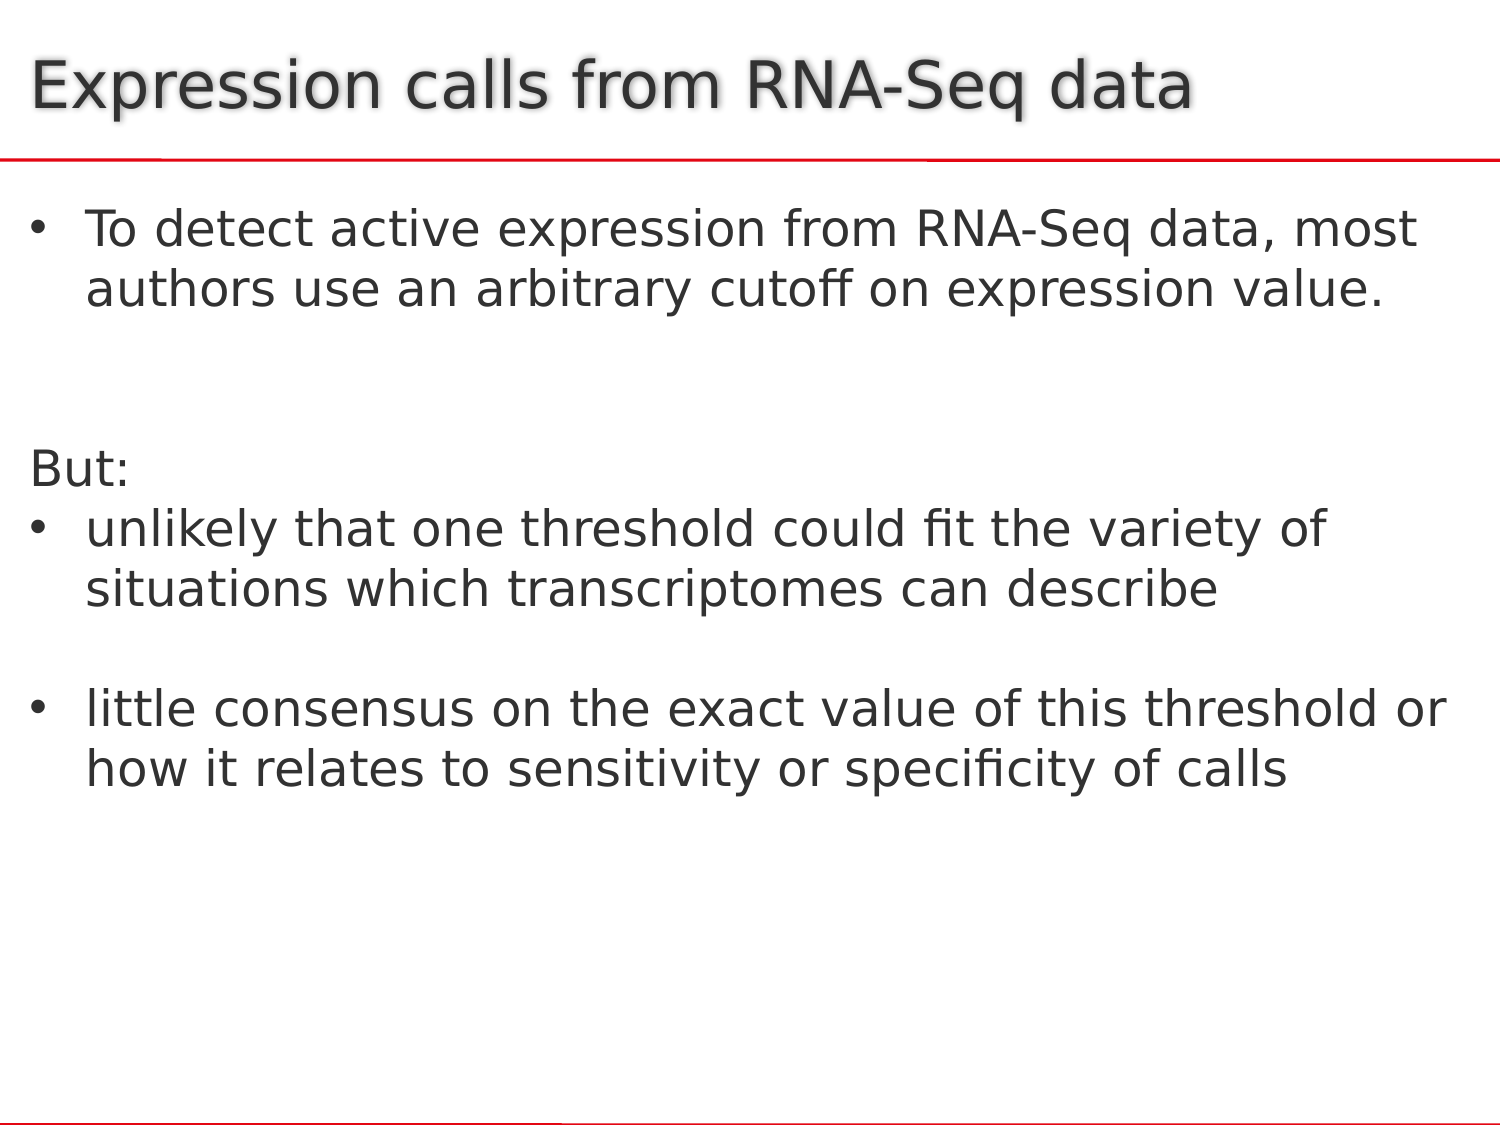

# Expression calls from RNA-Seq data
To detect active expression from RNA-Seq data, most authors use an arbitrary cutoff on expression value.

But:
unlikely that one threshold could fit the variety of situations which transcriptomes can describe

little consensus on the exact value of this threshold or how it relates to sensitivity or specificity of calls